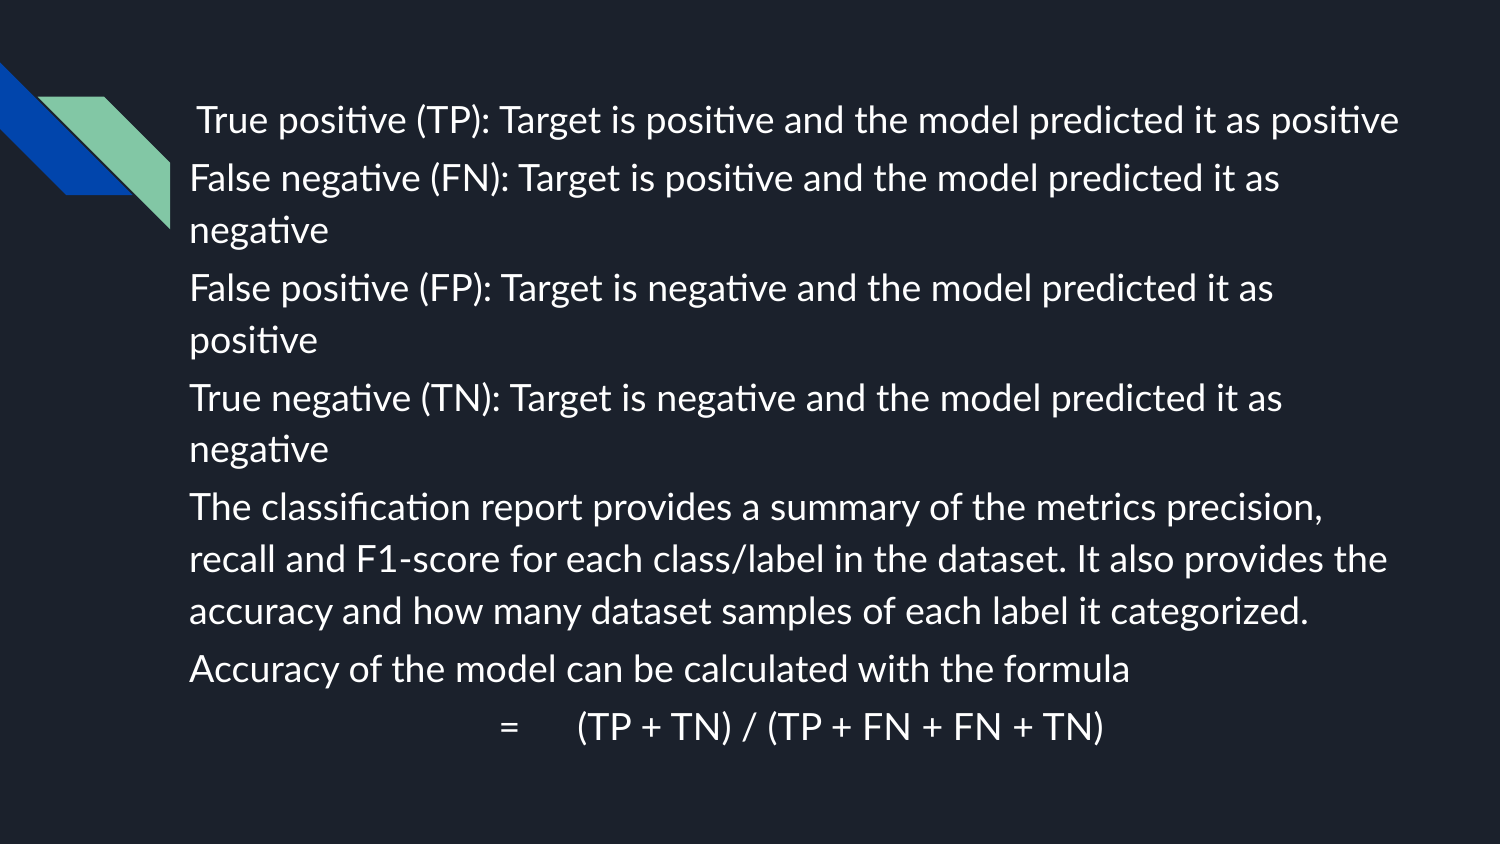

True positive (TP): Target is positive and the model predicted it as positive
False negative (FN): Target is positive and the model predicted it as negative
False positive (FP): Target is negative and the model predicted it as positive
True negative (TN): Target is negative and the model predicted it as negative
The classification report provides a summary of the metrics precision, recall and F1-score for each class/label in the dataset. It also provides the accuracy and how many dataset samples of each label it categorized.
Accuracy of the model can be calculated with the formula
 =      (TP + TN) / (TP + FN + FN + TN)